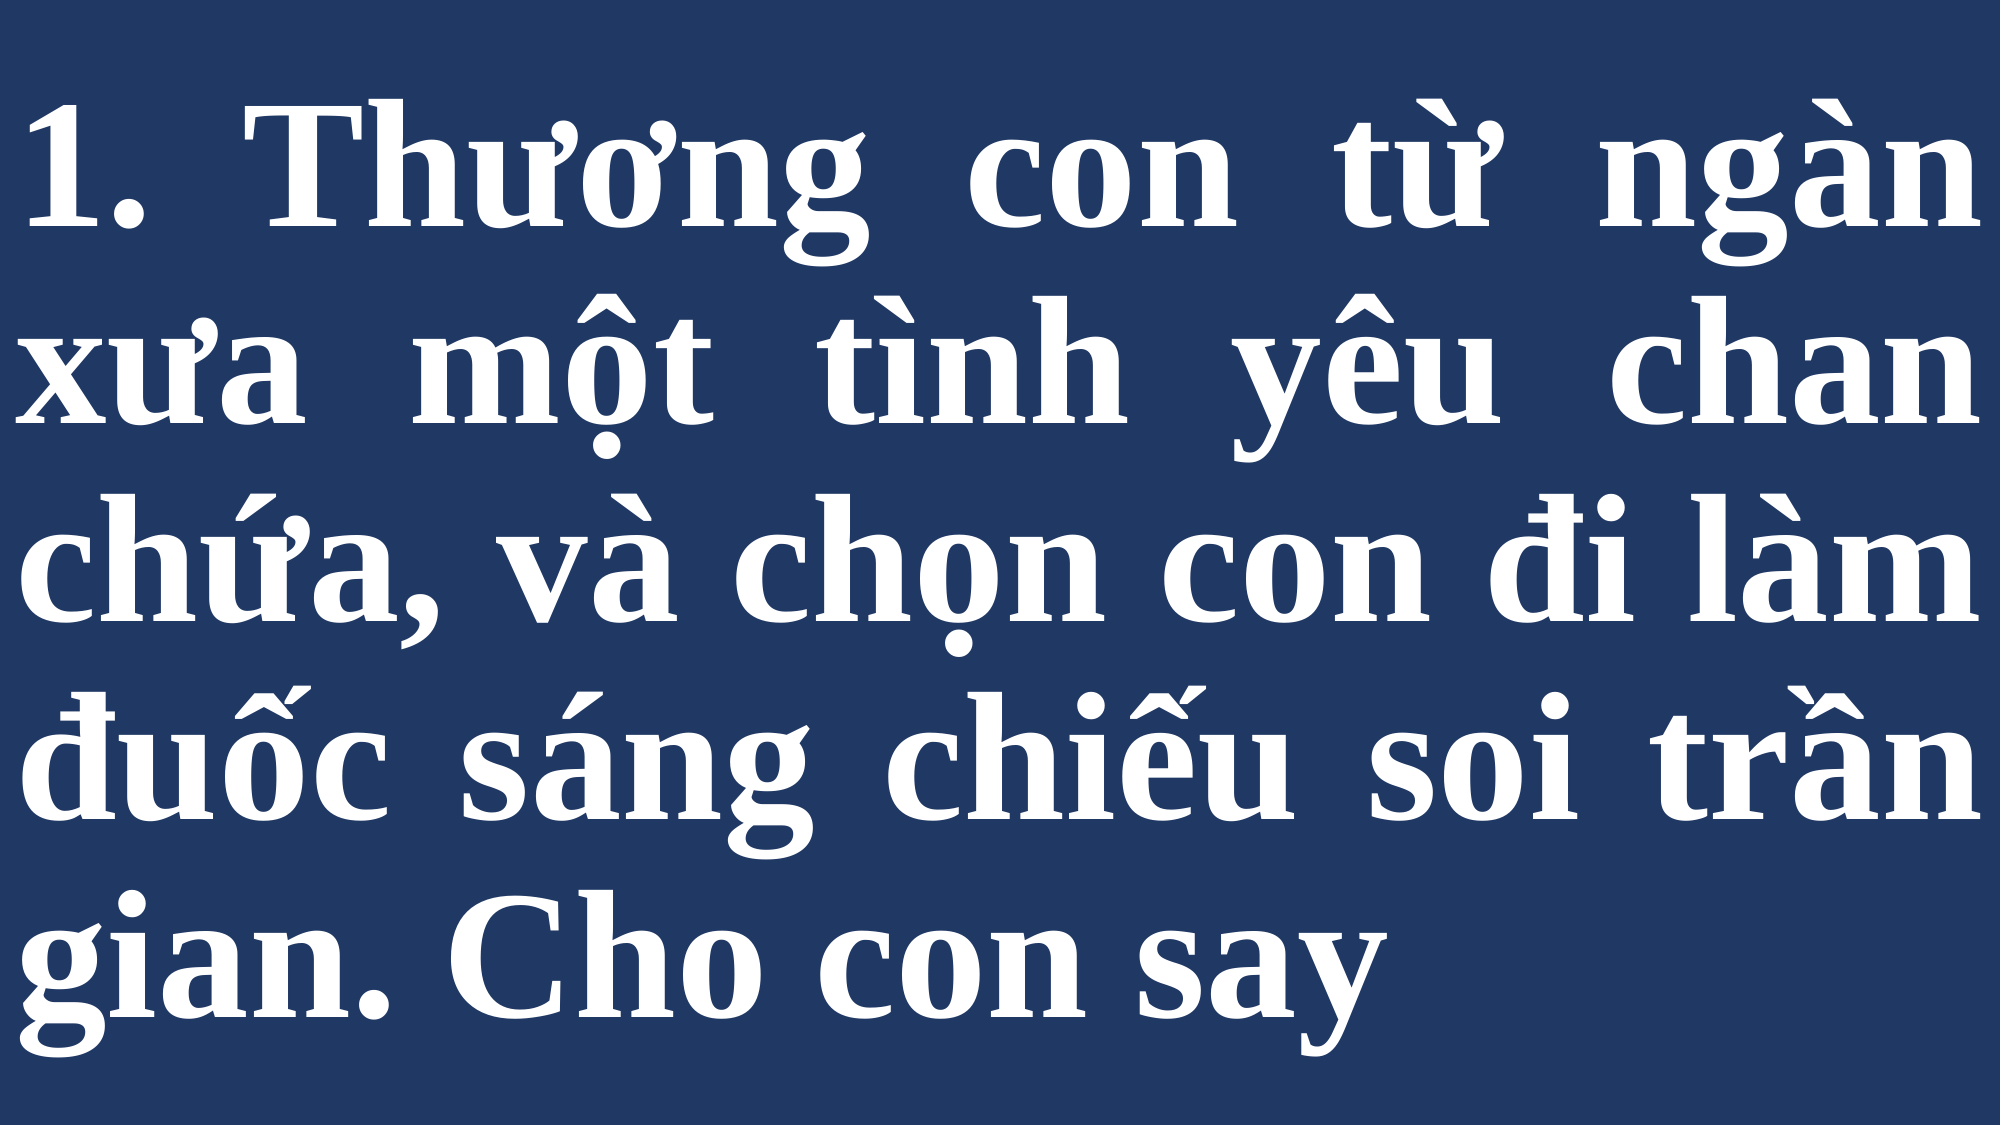

# 1. Thương con từ ngàn xưa một tình yêu chan chứa, và chọn con đi làm đuốc sáng chiếu soi trần gian. Cho con say